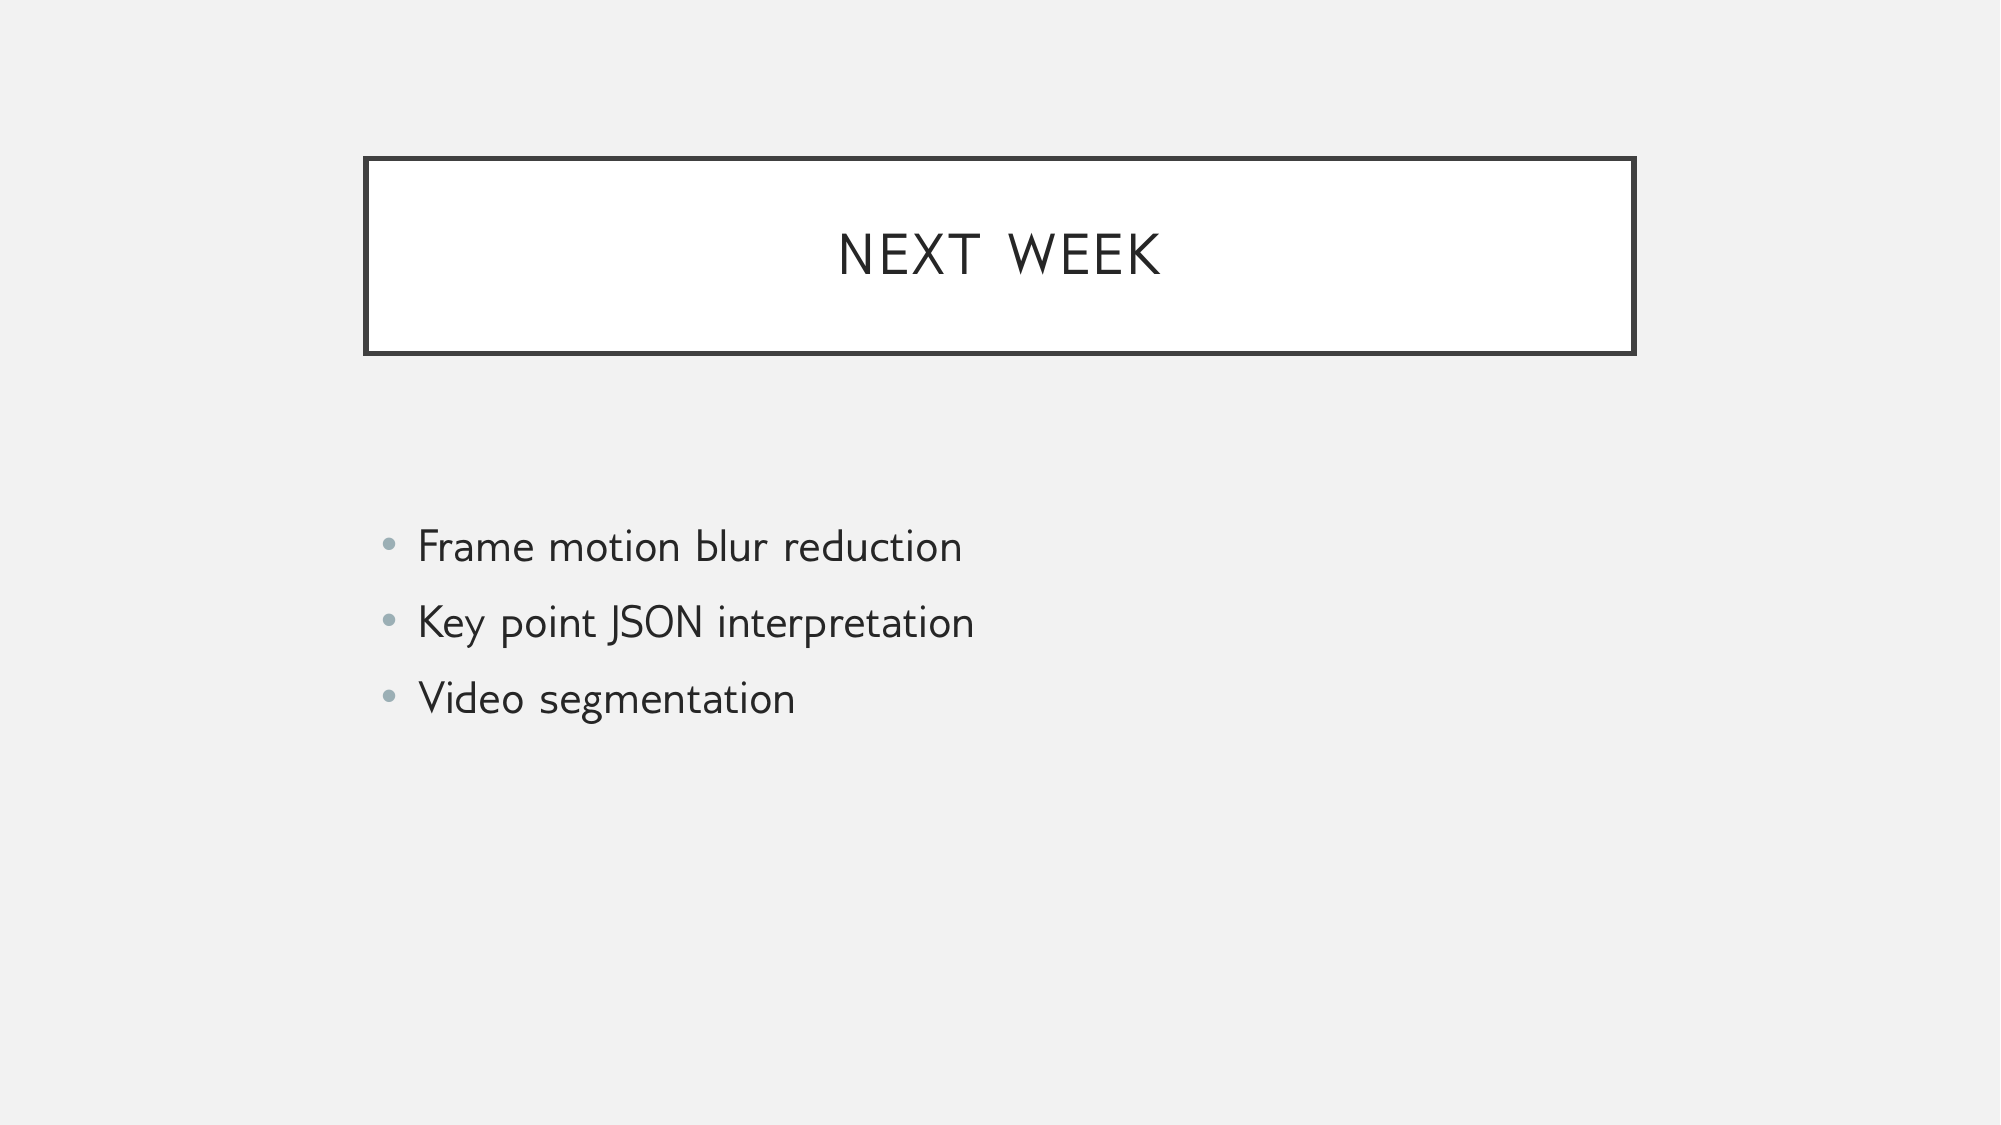

# Next week

Frame motion blur reduction
Key point JSON interpretation
Video segmentation